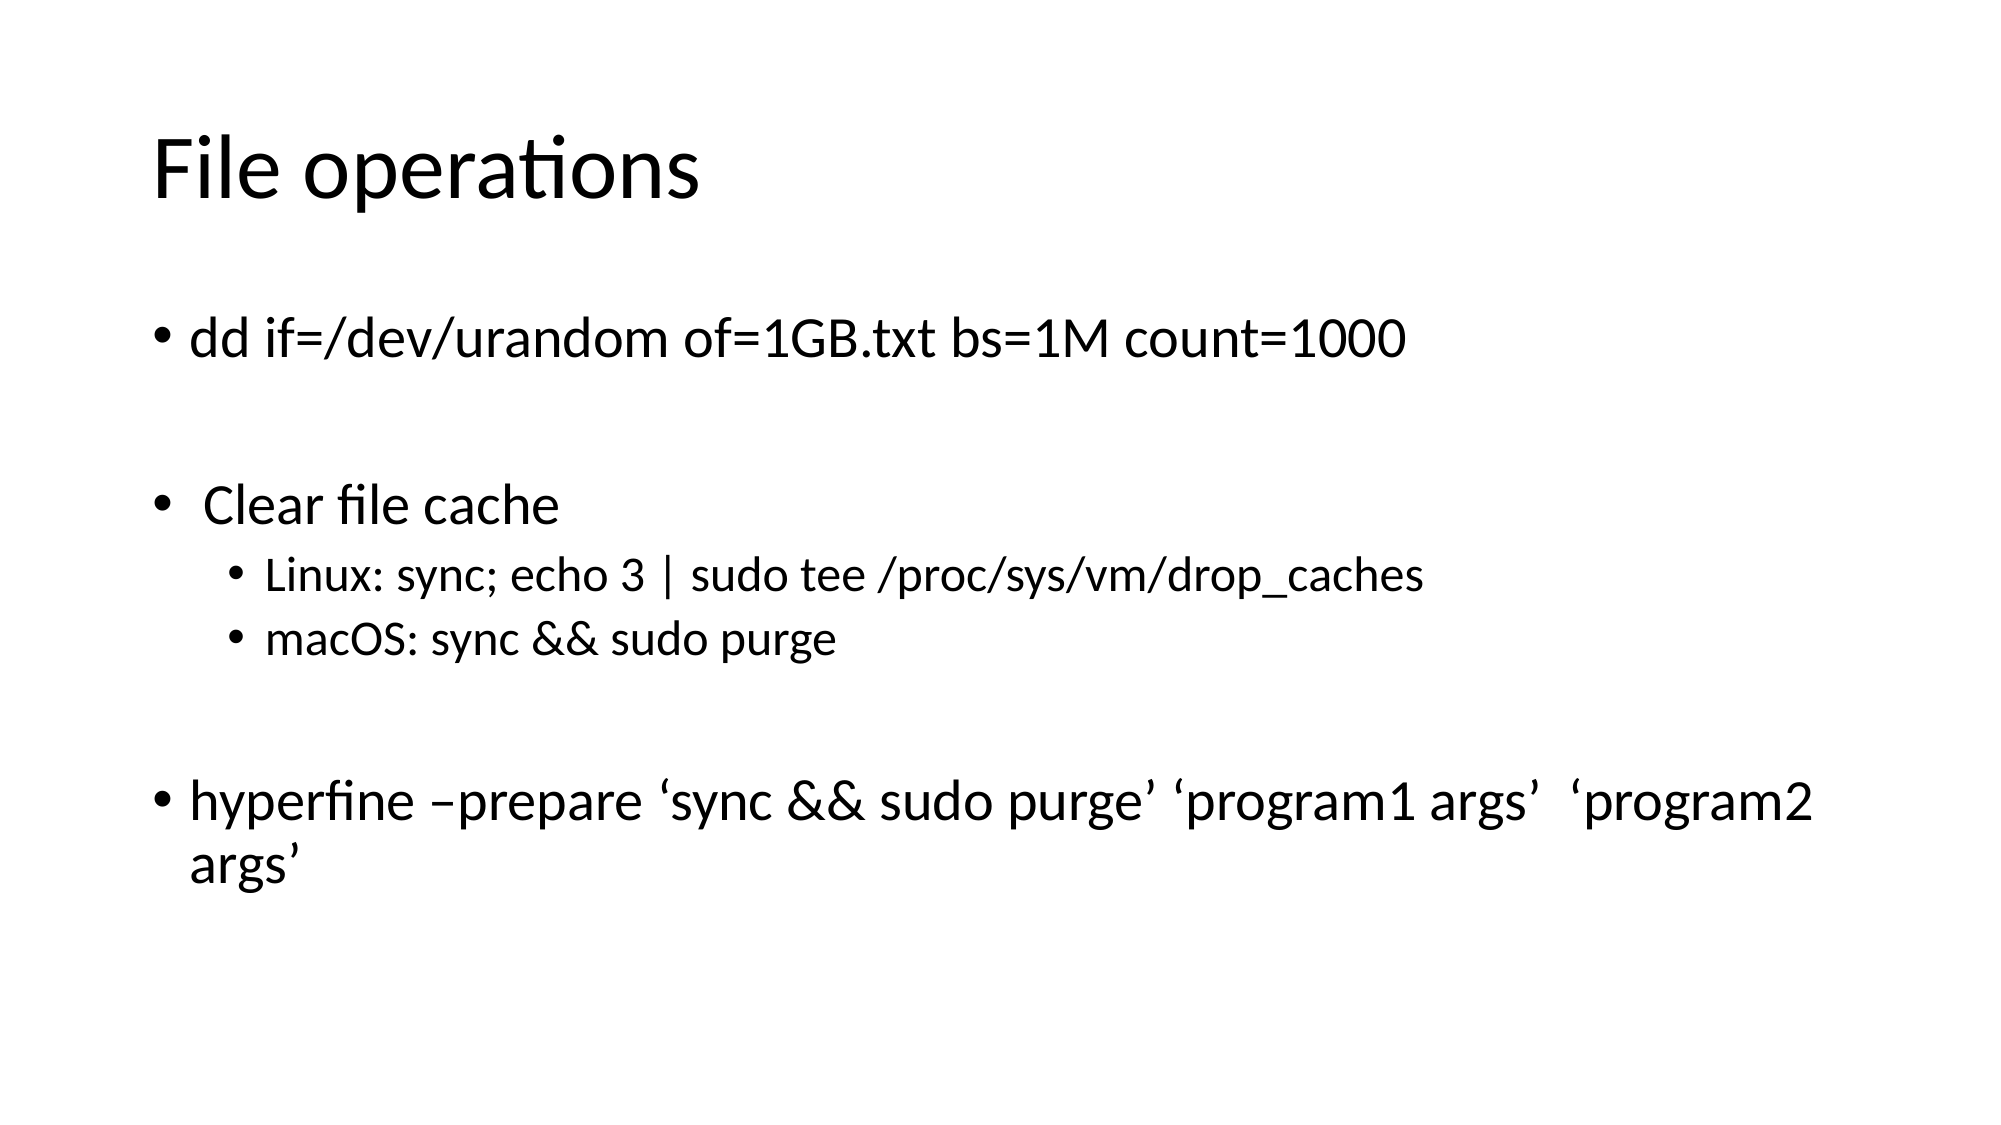

# File operations
dd if=/dev/urandom of=1GB.txt bs=1M count=1000

 Clear file cache
Linux: sync; echo 3 | sudo tee /proc/sys/vm/drop_caches
macOS: sync && sudo purge

hyperfine –prepare ‘sync && sudo purge’ ‘program1 args’  ‘program2 args’